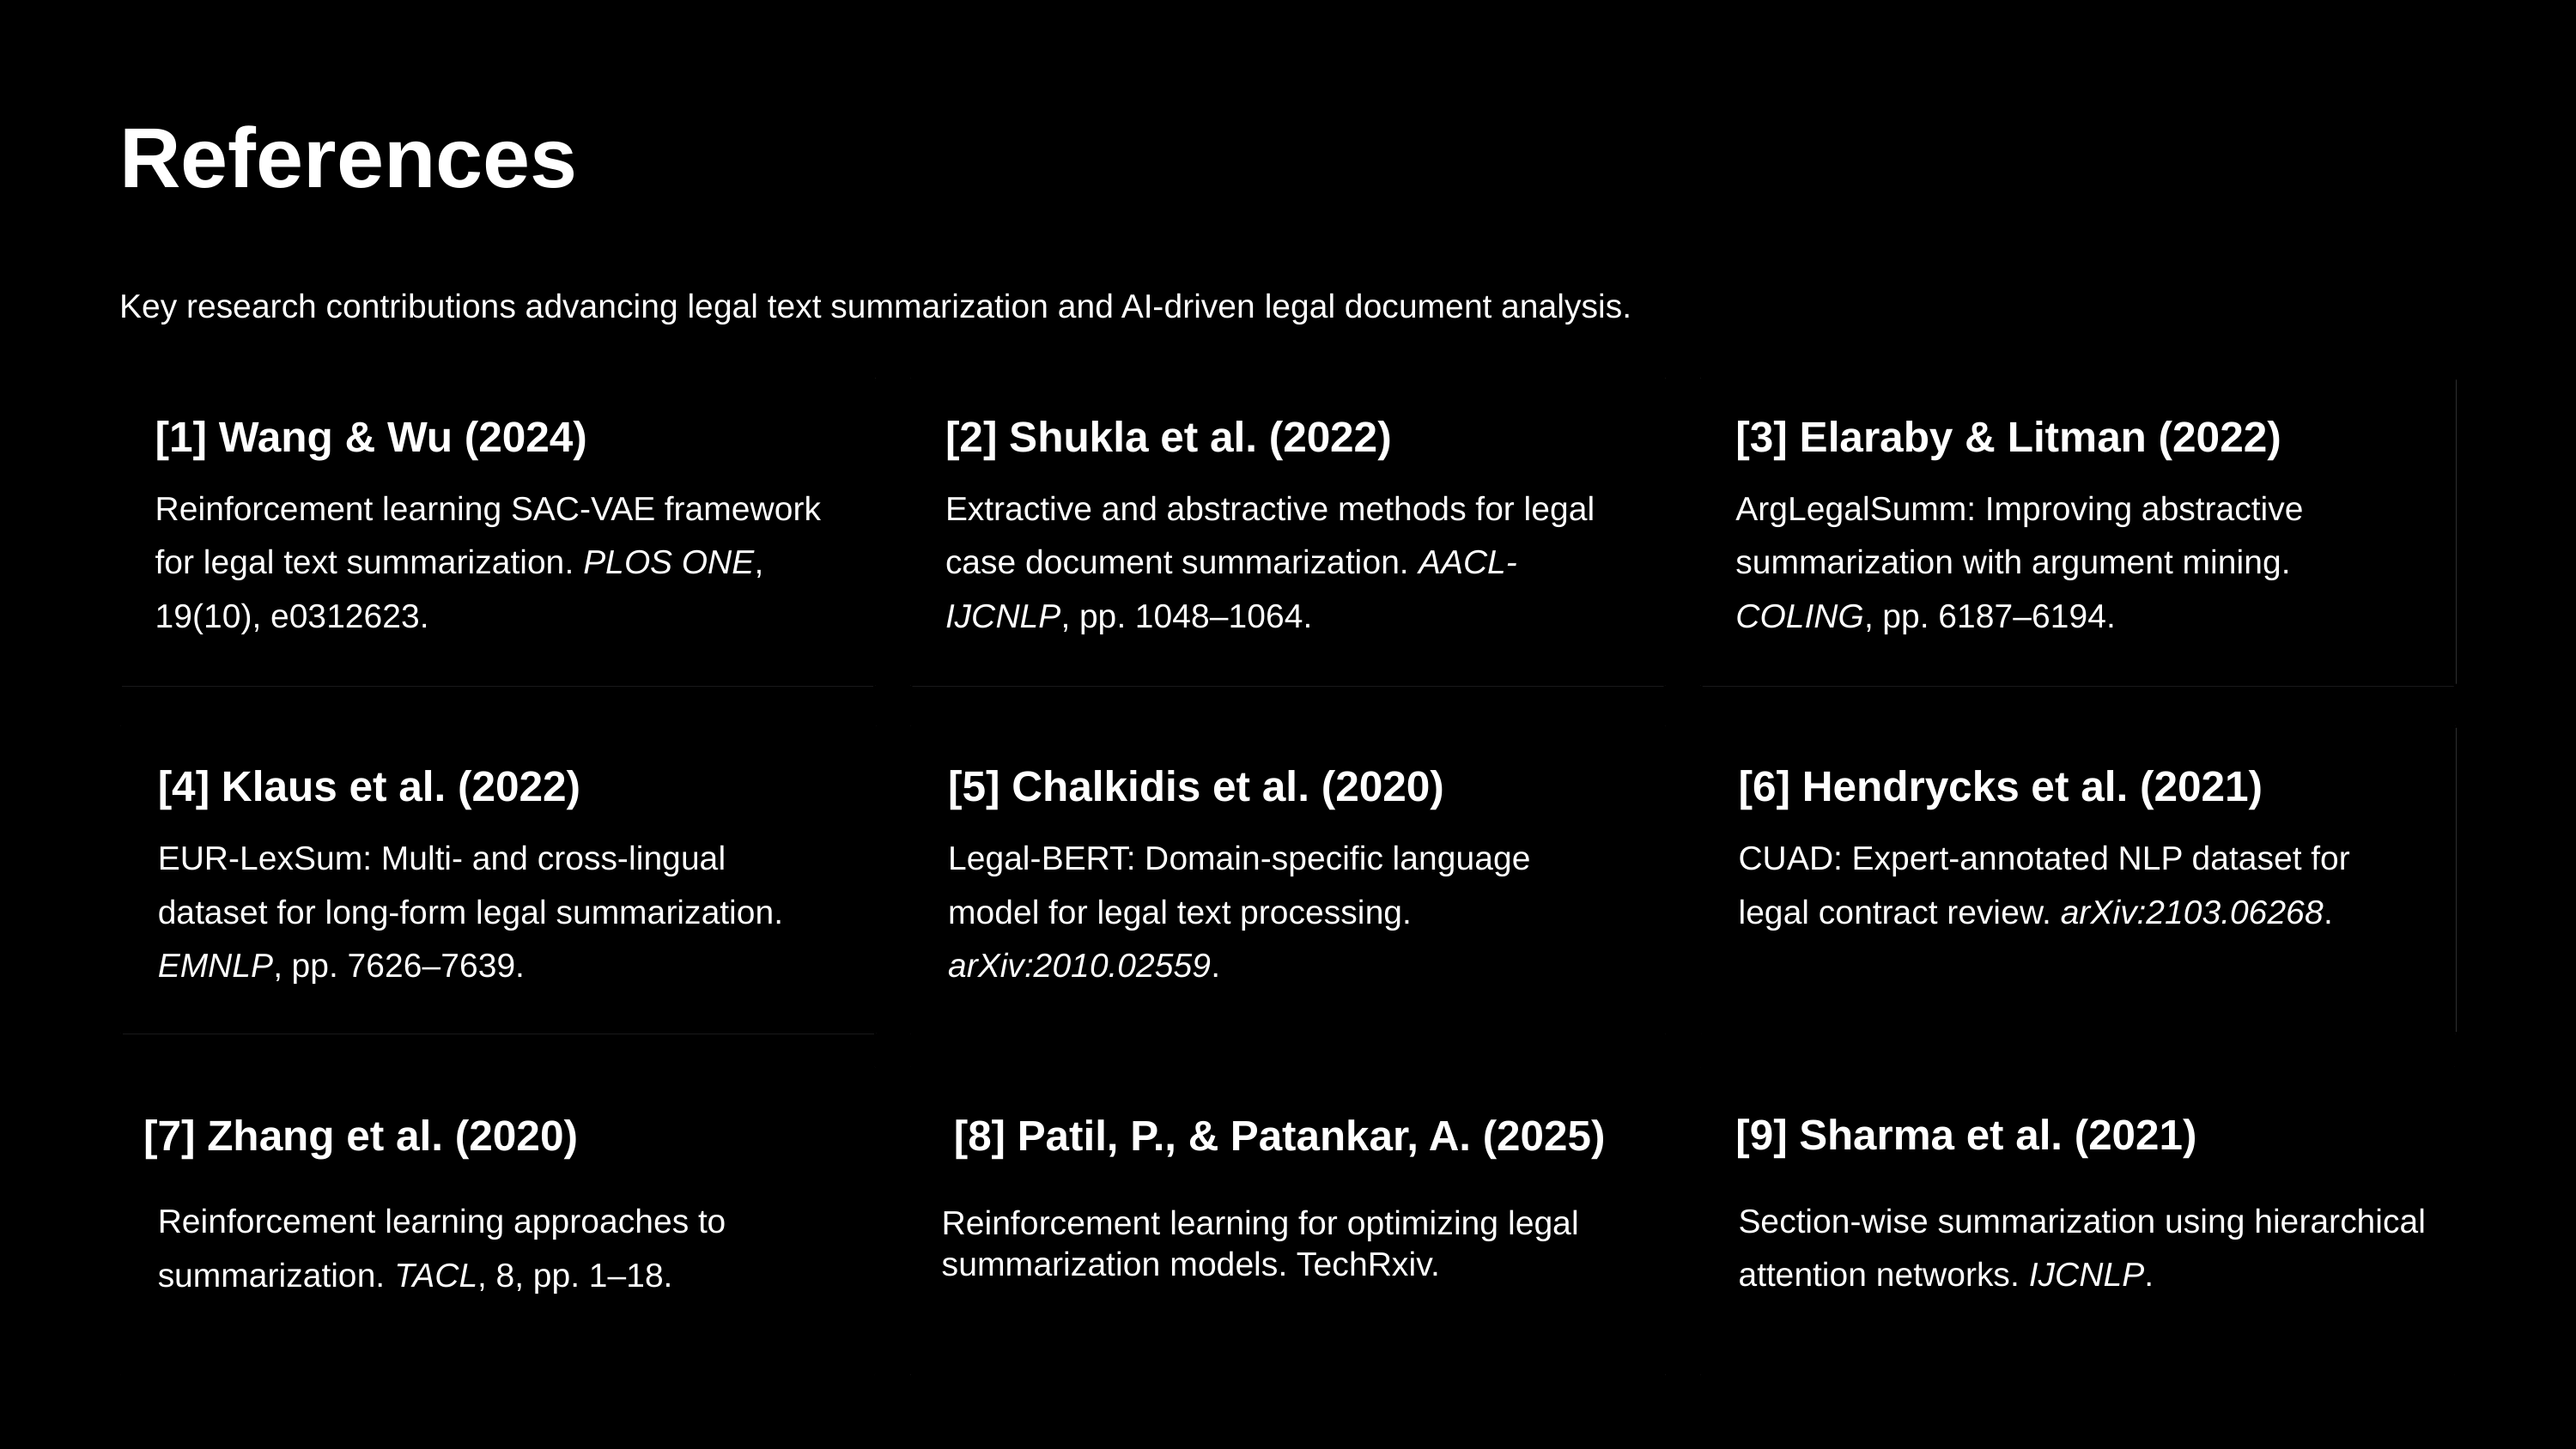

References
Key research contributions advancing legal text summarization and AI-driven legal document analysis.

[1] Wang & Wu (2024)
[2] Shukla et al. (2022)
[3] Elaraby & Litman (2022)
Reinforcement learning SAC-VAE framework for legal text summarization. PLOS ONE, 19(10), e0312623.
Extractive and abstractive methods for legal case document summarization. AACL-IJCNLP, pp. 1048–1064.
ArgLegalSumm: Improving abstractive summarization with argument mining. COLING, pp. 6187–6194.

[4] Klaus et al. (2022)
[5] Chalkidis et al. (2020)
[6] Hendrycks et al. (2021)
CUAD: Expert-annotated NLP dataset for legal contract review. arXiv:2103.06268.
EUR-LexSum: Multi- and cross-lingual dataset for long-form legal summarization. EMNLP, pp. 7626–7639.
Legal-BERT: Domain-specific language model for legal text processing. arXiv:2010.02559.

[7] Zhang et al. (2020)
[9] Sharma et al. (2021)
[8] Patil, P., & Patankar, A. (2025)
Section-wise summarization using hierarchical attention networks. IJCNLP.
Reinforcement learning approaches to summarization. TACL, 8, pp. 1–18.
Reinforcement learning for optimizing legal summarization models. TechRxiv.